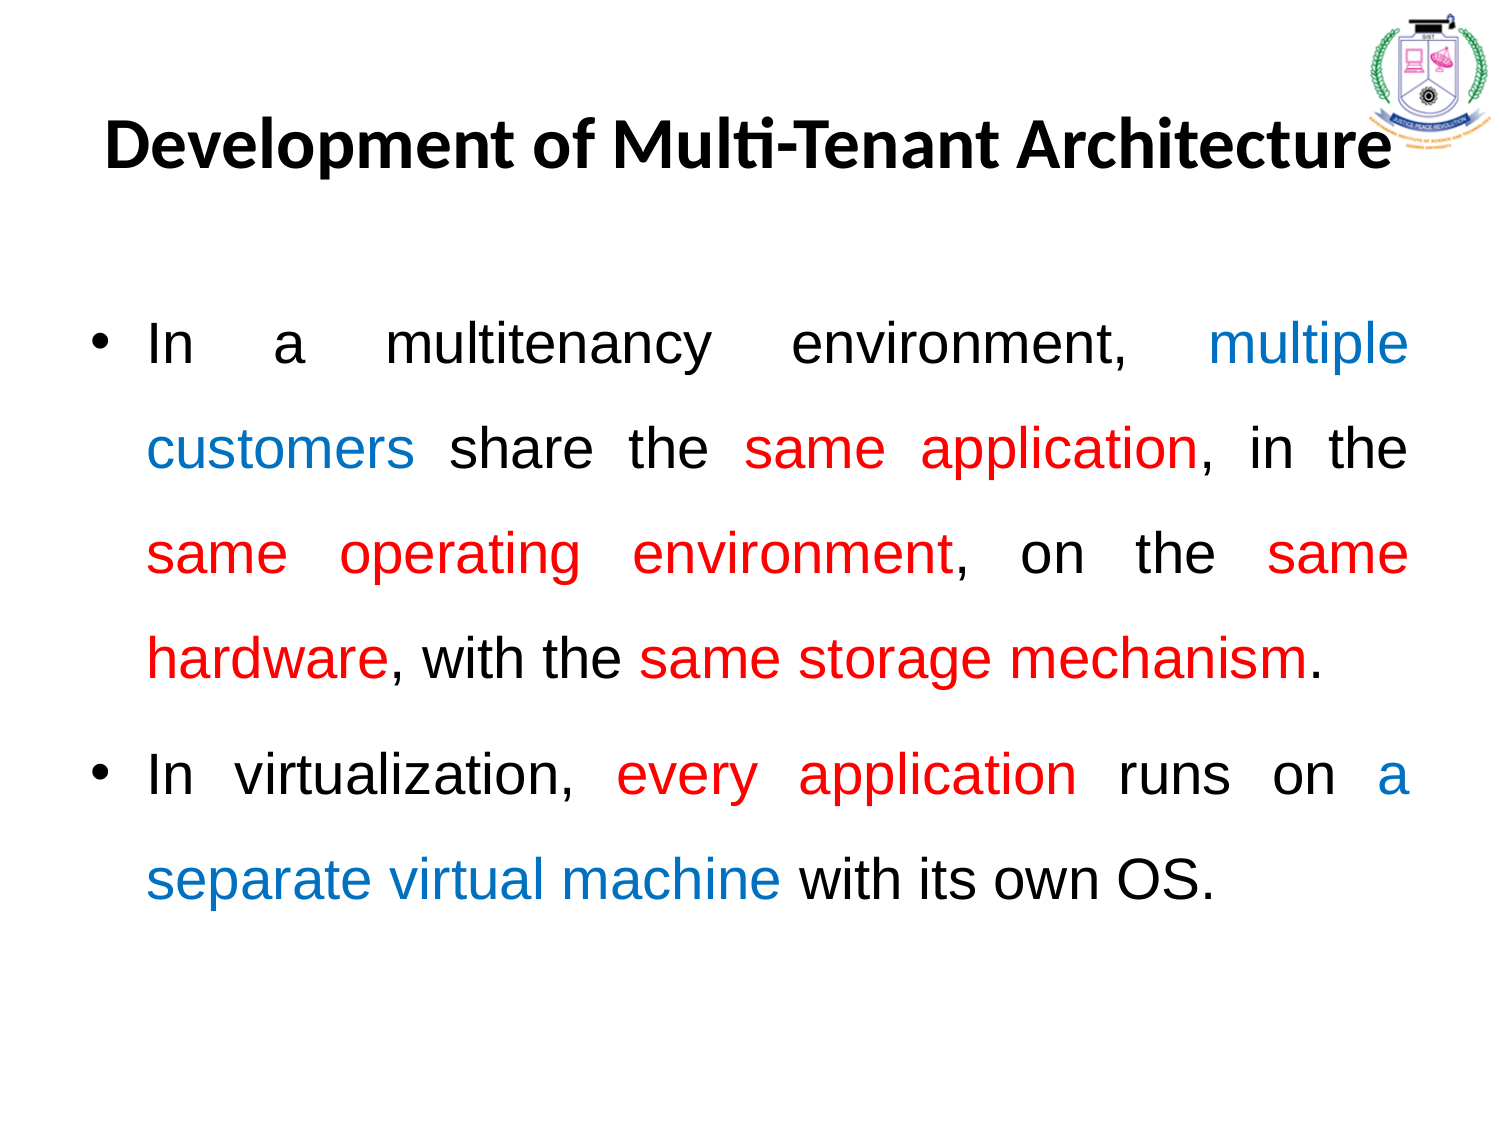

# Development of Multi-Tenant Architecture
In a multitenancy environment, multiple customers share the same application, in the same operating environment, on the same hardware, with the same storage mechanism.
In virtualization, every application runs on a separate virtual machine with its own OS.